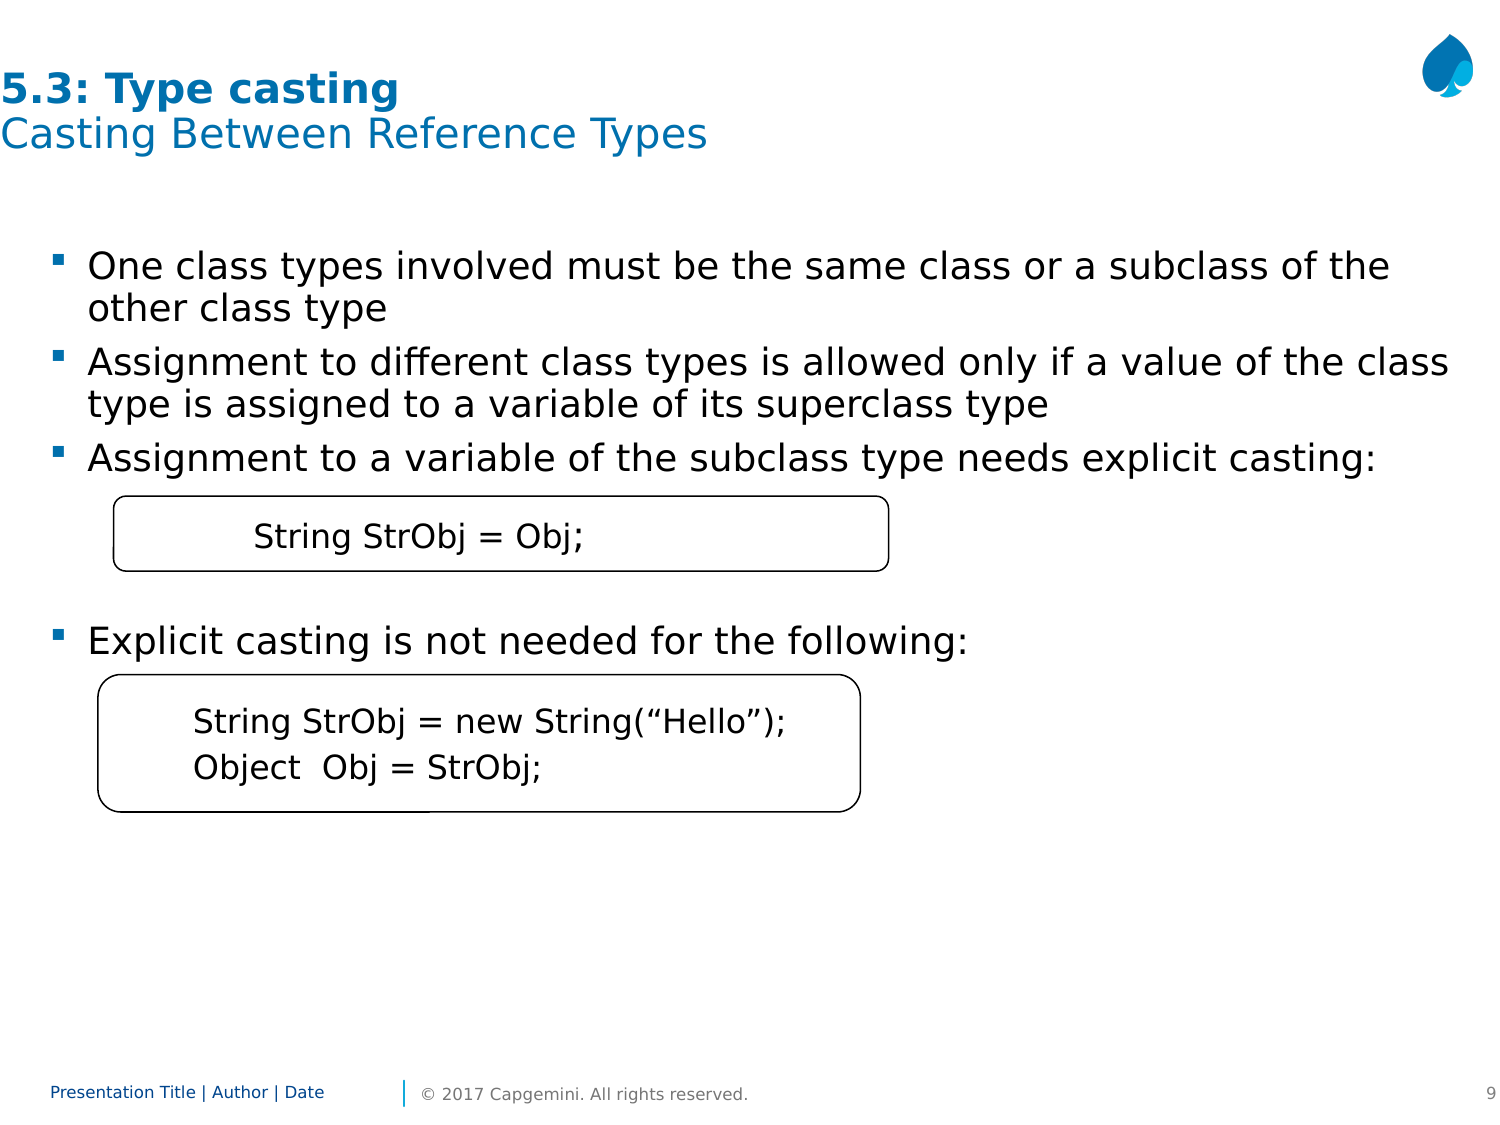

5.3: Type casting
Casting Between Reference Types
One class types involved must be the same class or a subclass of the other class type
Assignment to different class types is allowed only if a value of the class type is assigned to a variable of its superclass type
Assignment to a variable of the subclass type needs explicit casting:

Explicit casting is not needed for the following:
    String StrObj = Obj;
String StrObj = new String(“Hello”);
Object  Obj = StrObj;